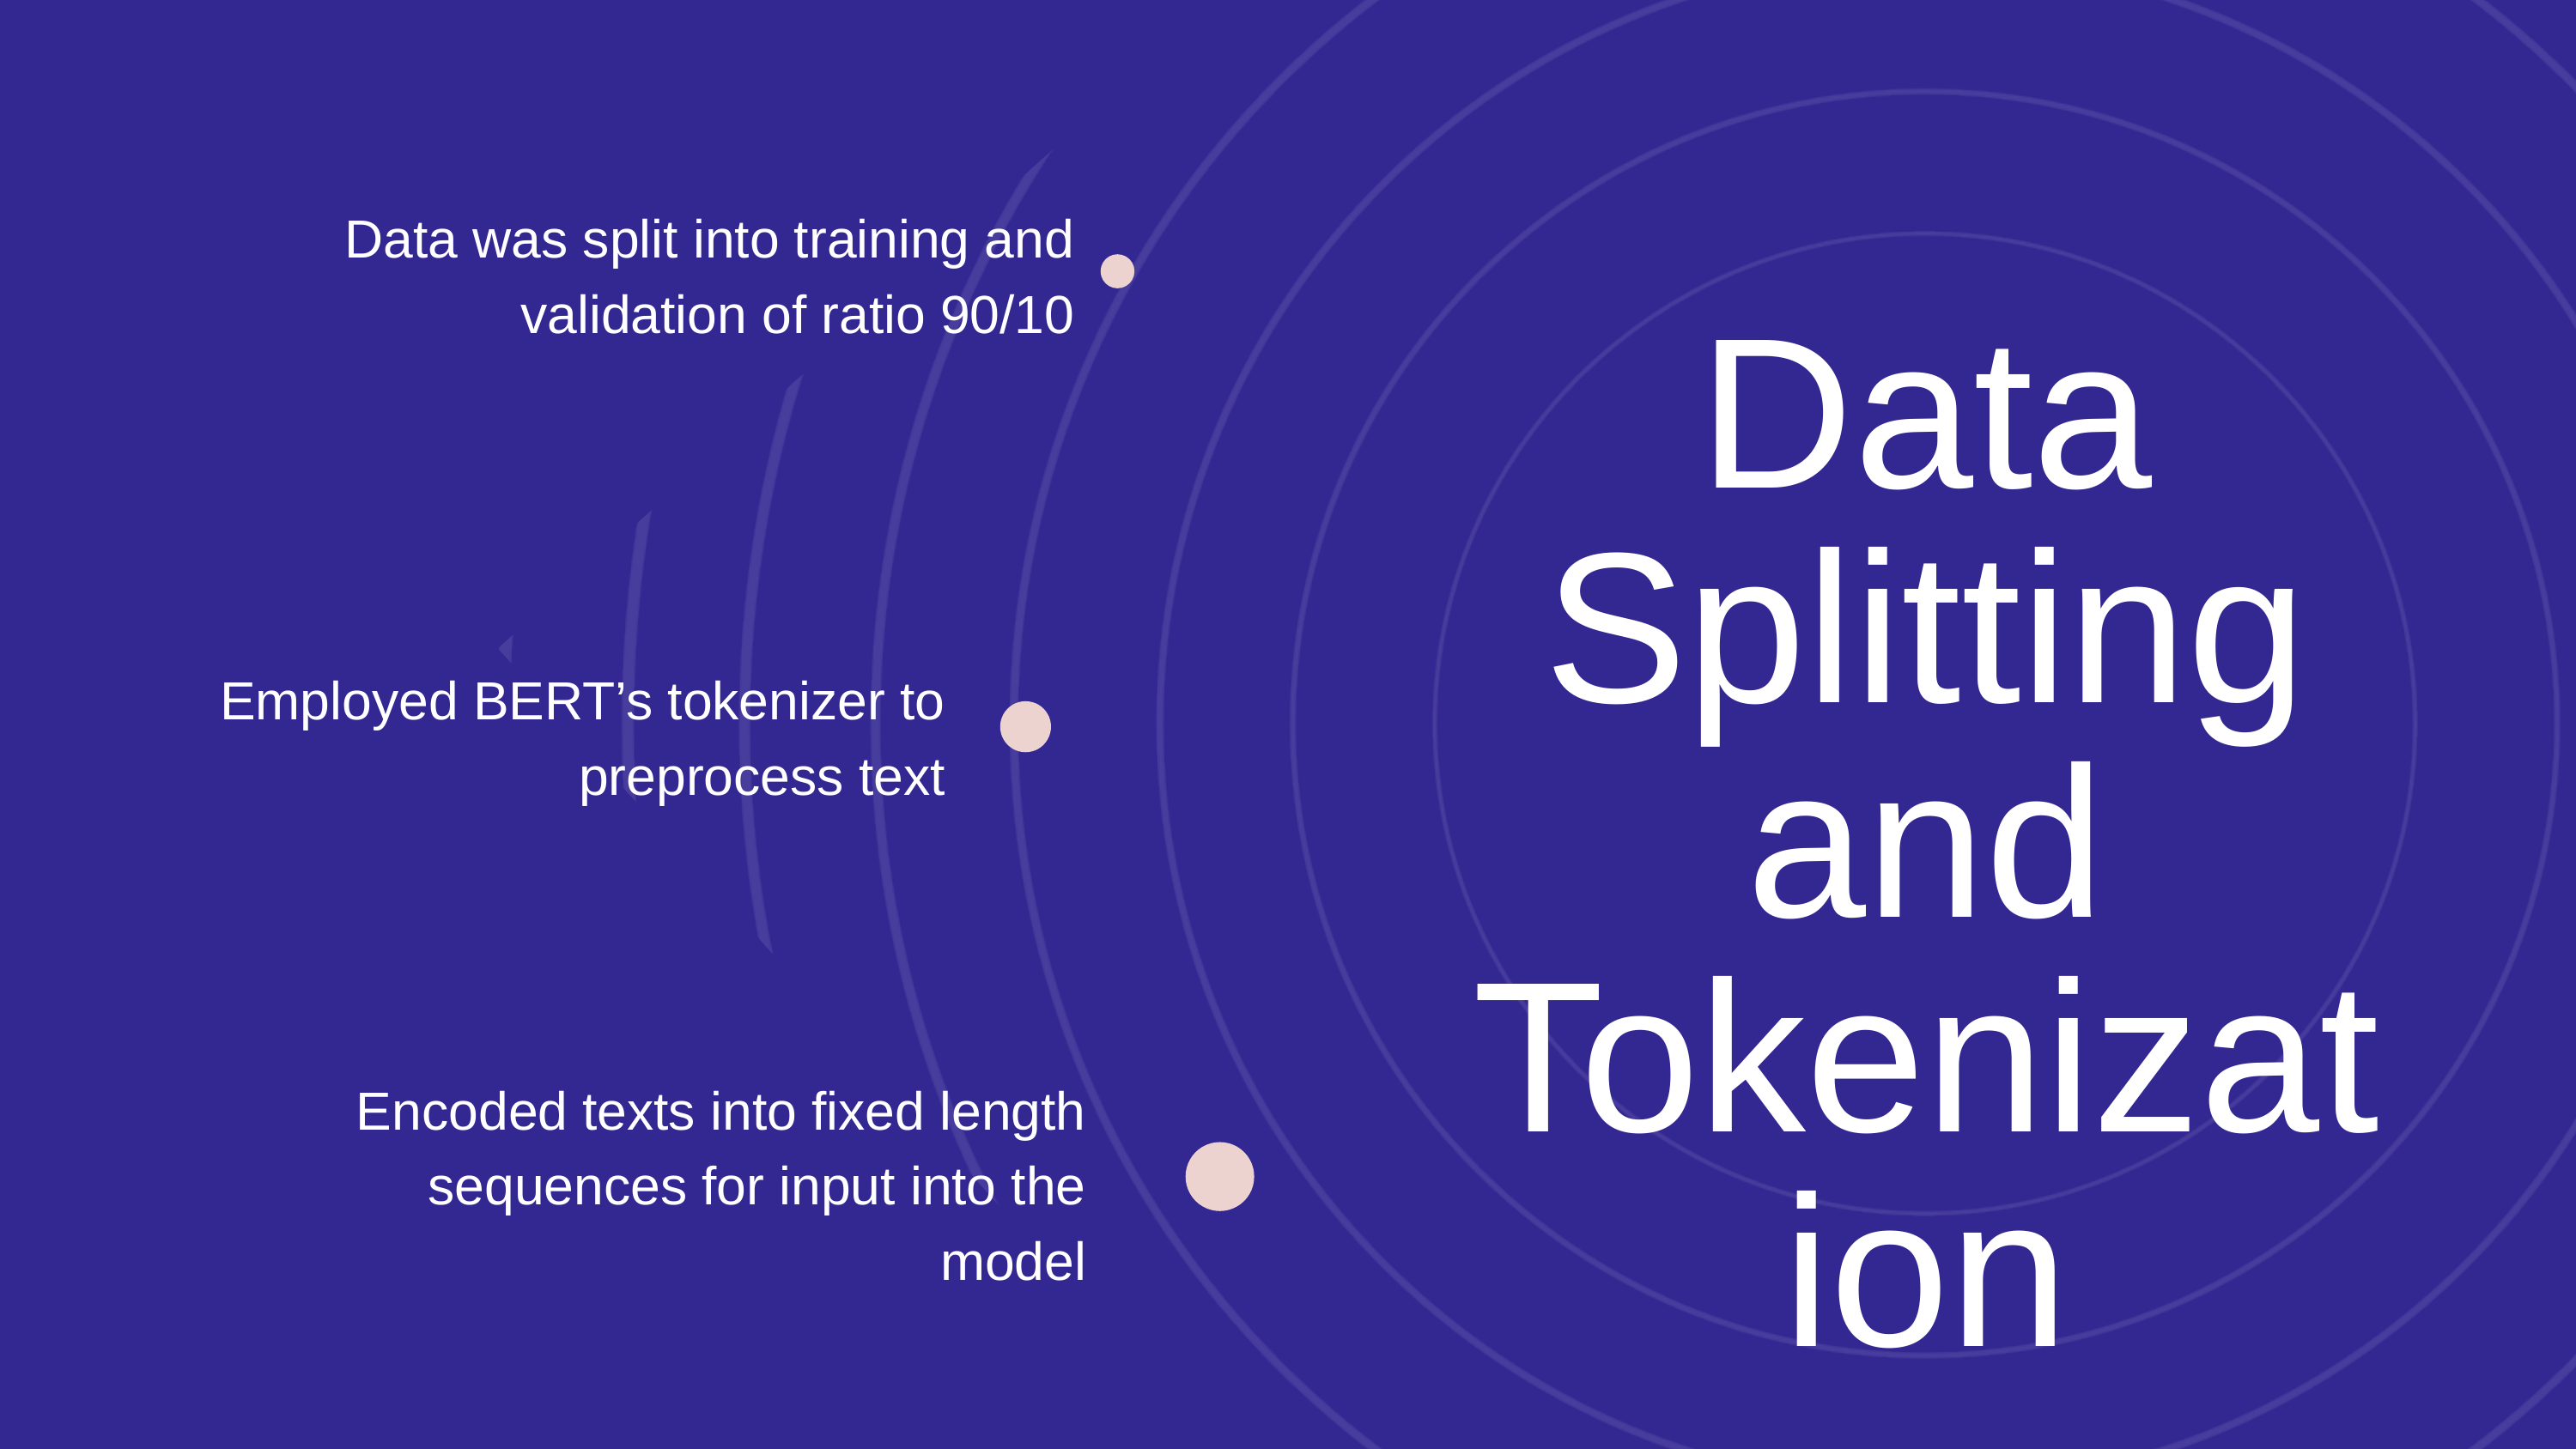

Data was split into training and validation of ratio 90/10

Data Splitting and Tokenization
Employed BERT’s tokenizer to preprocess text

Encoded texts into fixed length sequences for input into the model